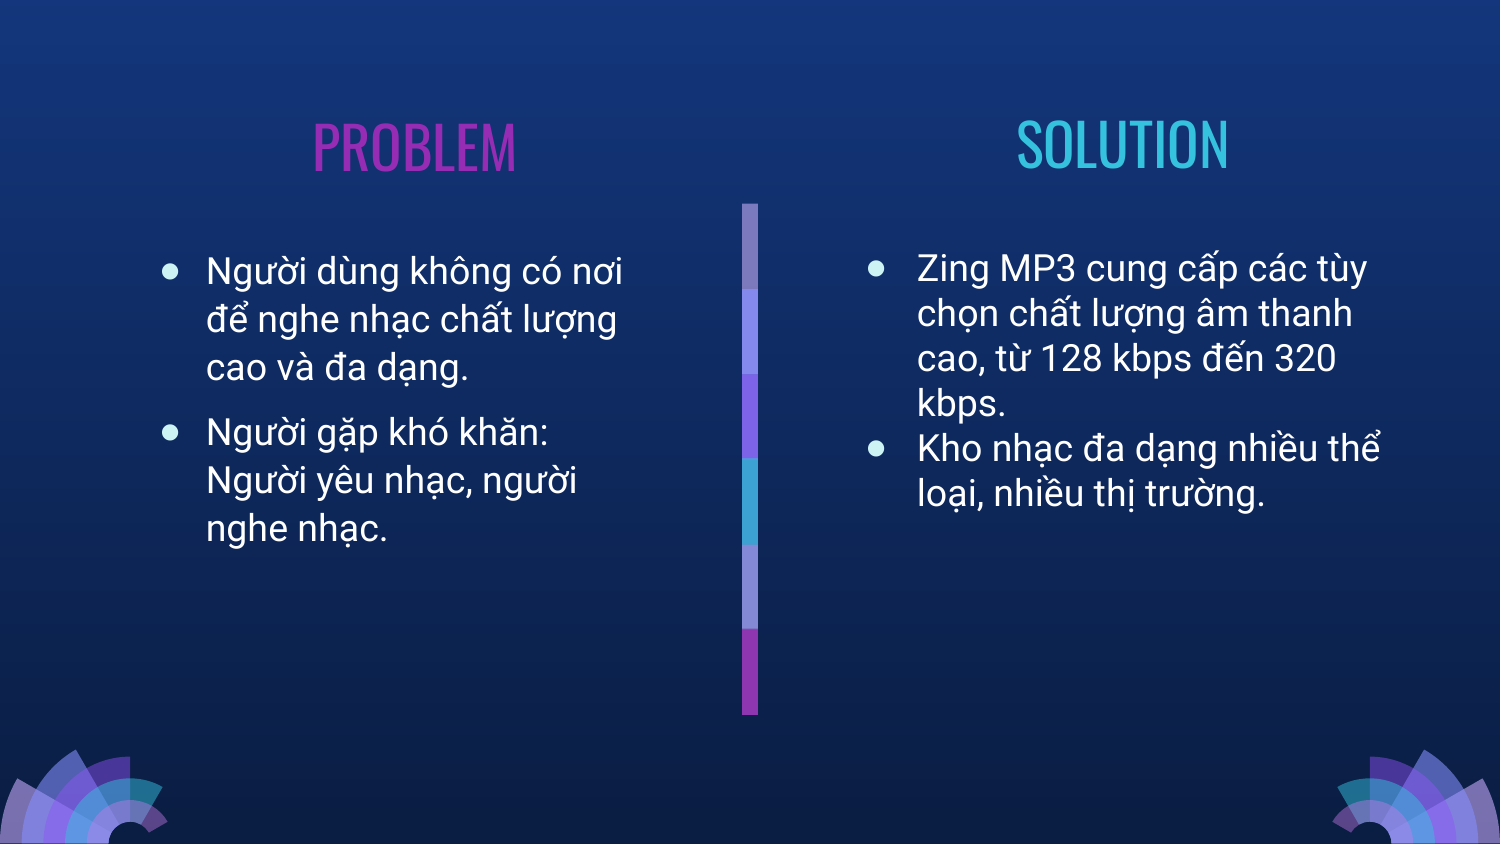

# SOLUTION
PROBLEM

Người dùng không có nơi để nghe nhạc chất lượng cao và đa dạng.
Người gặp khó khăn: Người yêu nhạc, người nghe nhạc.

Zing MP3 cung cấp các tùy chọn chất lượng âm thanh cao, từ 128 kbps đến 320 kbps.
Kho nhạc đa dạng nhiều thể loại, nhiều thị trường.